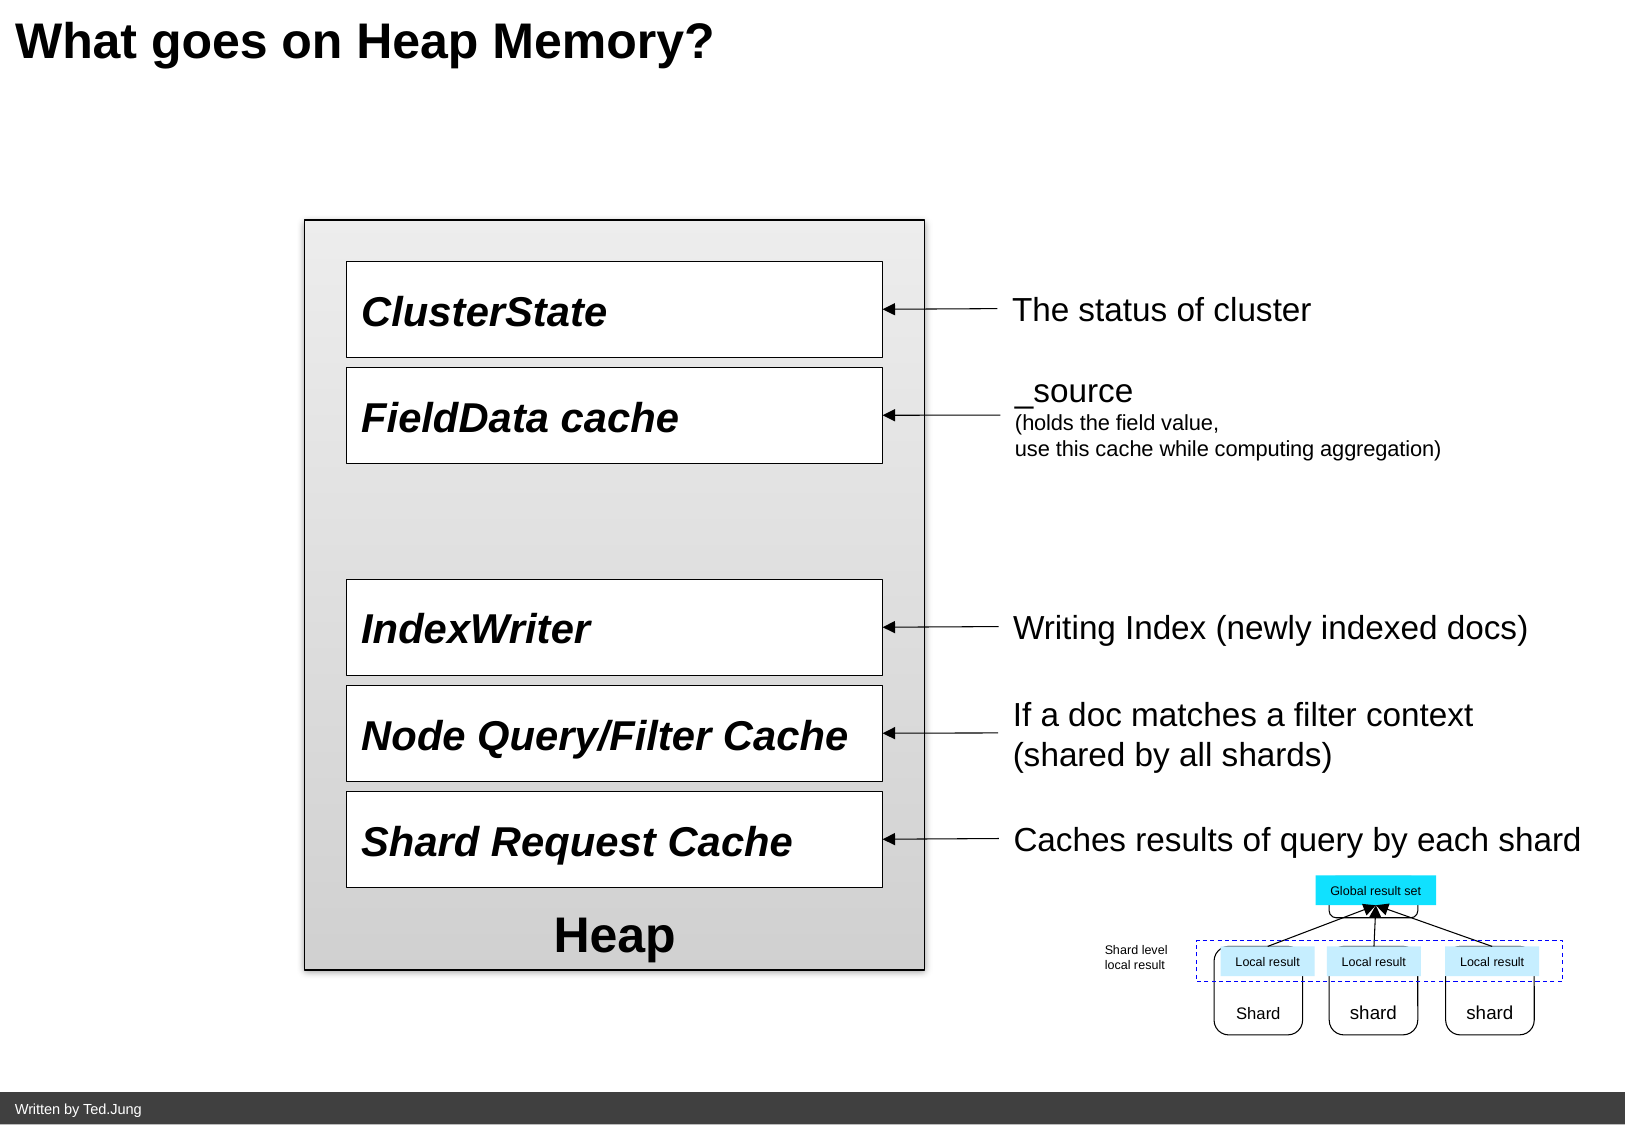

What goes on Heap Memory?
Heap
ClusterState
The status of cluster
_source
(holds the field value,
use this cache while computing aggregation)
FieldData cache
IndexWriter
Writing Index (newly indexed docs)
If a doc matches a filter context
(shared by all shards)
Node Query/Filter Cache
Shard Request Cache
Caches results of query by each shard
Global result set

Shard level
local result

Shard
Local result
Local result
shard
Local result
shard